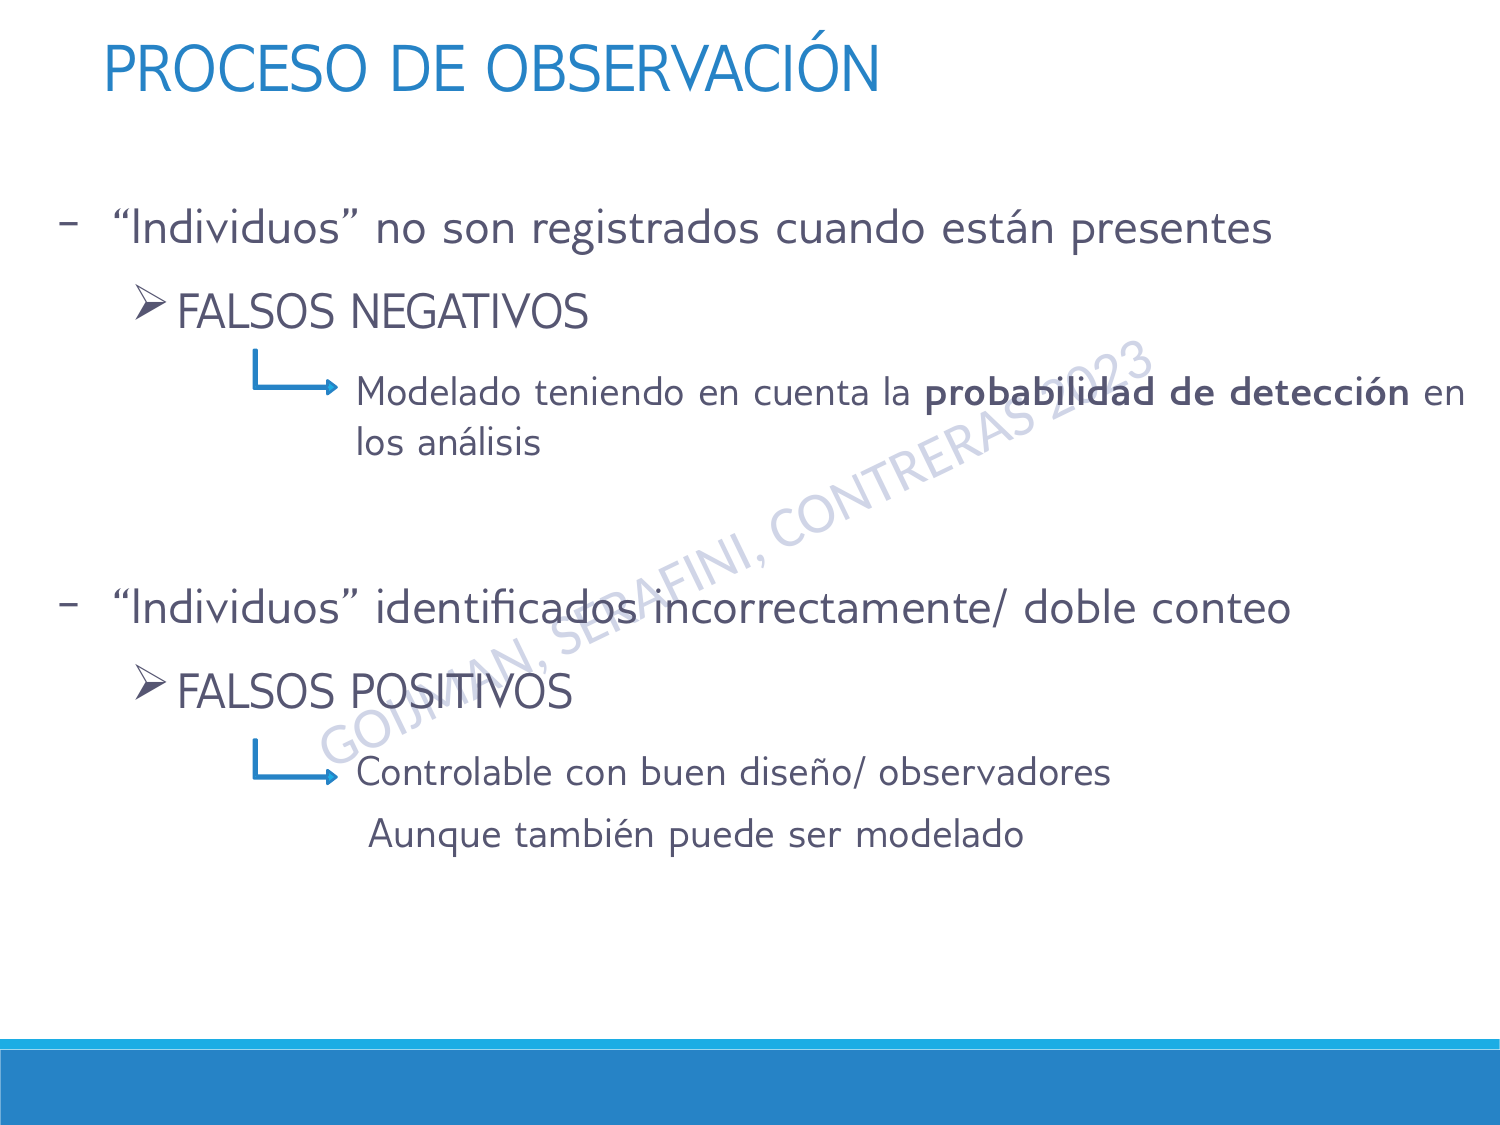

PROCESO DE OBSERVACIÓN
“Individuos” no son registrados cuando están presentes
FALSOS NEGATIVOS
Modelado teniendo en cuenta la probabilidad de detección en los análisis

“Individuos” identificados incorrectamente/ doble conteo
FALSOS POSITIVOS
Controlable con buen diseño/ observadores
		 Aunque también puede ser modelado